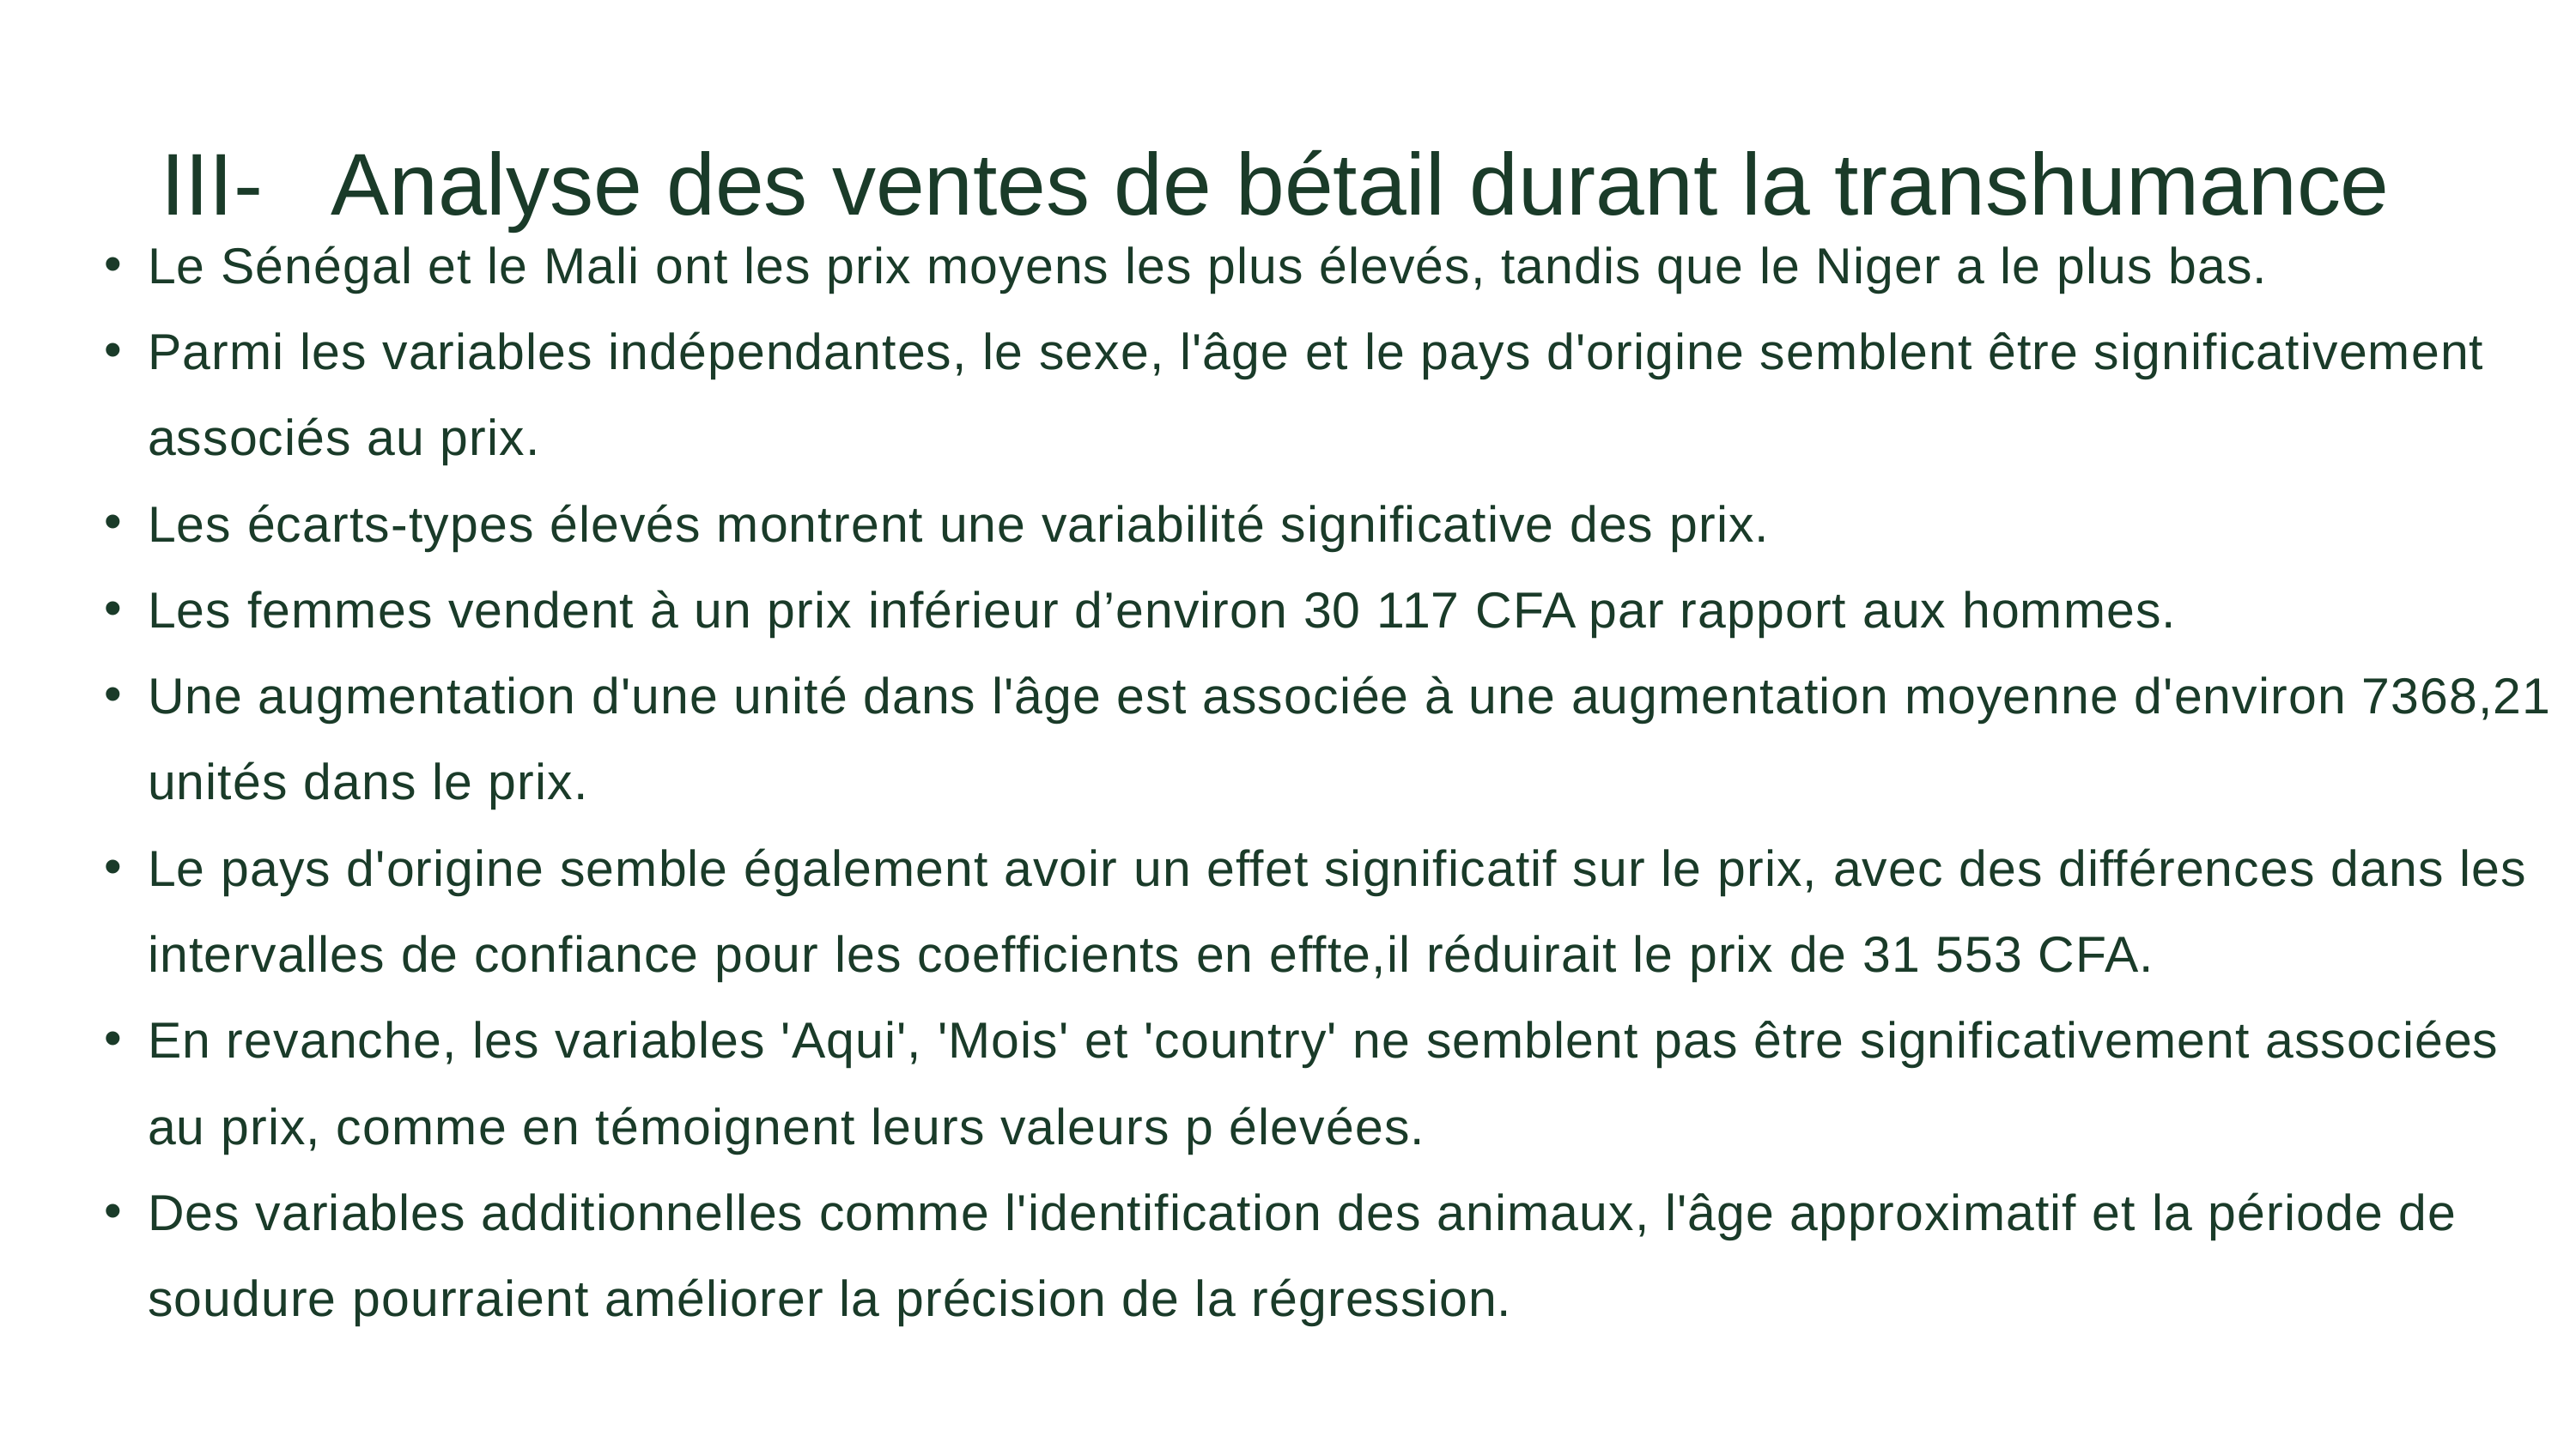

III-   Analyse des ventes de bétail durant la transhumance
Le Sénégal et le Mali ont les prix moyens les plus élevés, tandis que le Niger a le plus bas.
Parmi les variables indépendantes, le sexe, l'âge et le pays d'origine semblent être significativement associés au prix.
Les écarts-types élevés montrent une variabilité significative des prix.
Les femmes vendent à un prix inférieur d’environ 30 117 CFA par rapport aux hommes.
Une augmentation d'une unité dans l'âge est associée à une augmentation moyenne d'environ 7368,21 unités dans le prix.
Le pays d'origine semble également avoir un effet significatif sur le prix, avec des différences dans les intervalles de confiance pour les coefficients en effte,il réduirait le prix de 31 553 CFA.
En revanche, les variables 'Aqui', 'Mois' et 'country' ne semblent pas être significativement associées au prix, comme en témoignent leurs valeurs p élevées.
Des variables additionnelles comme l'identification des animaux, l'âge approximatif et la période de soudure pourraient améliorer la précision de la régression.